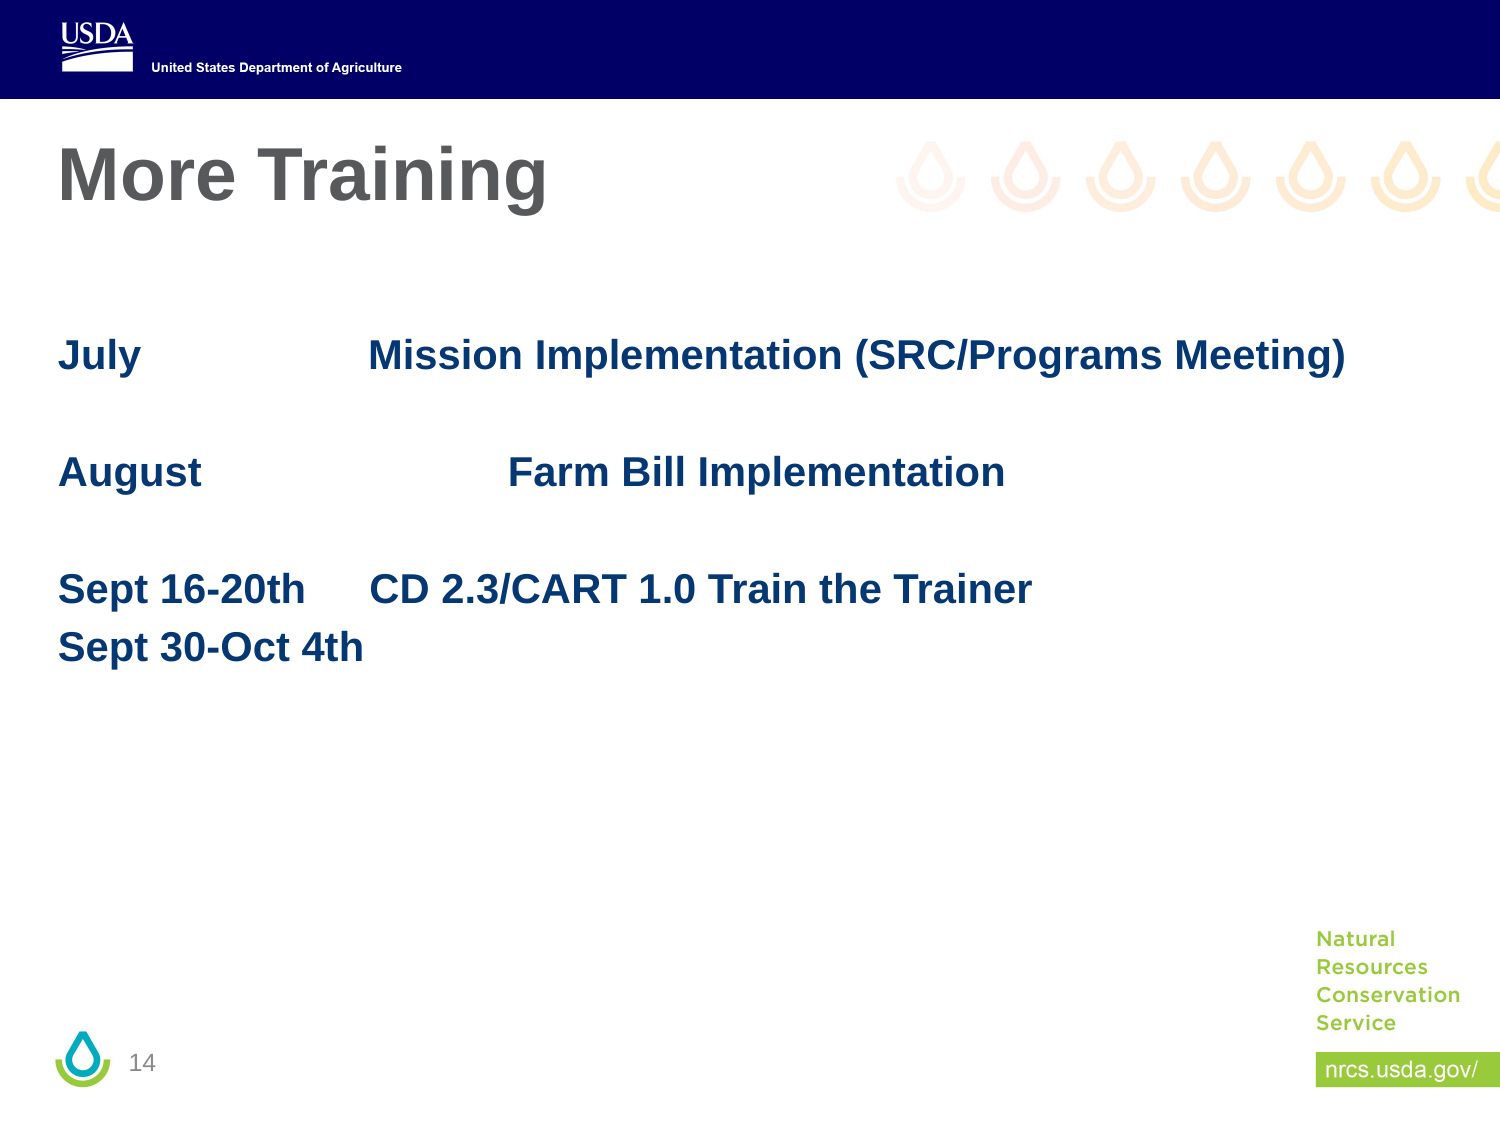

# More Training

July	Mission Implementation (SRC/Programs Meeting)

August			Farm Bill Implementation

Sept 16-20th	 CD 2.3/CART 1.0 Train the Trainer
Sept 30-Oct 4th

14